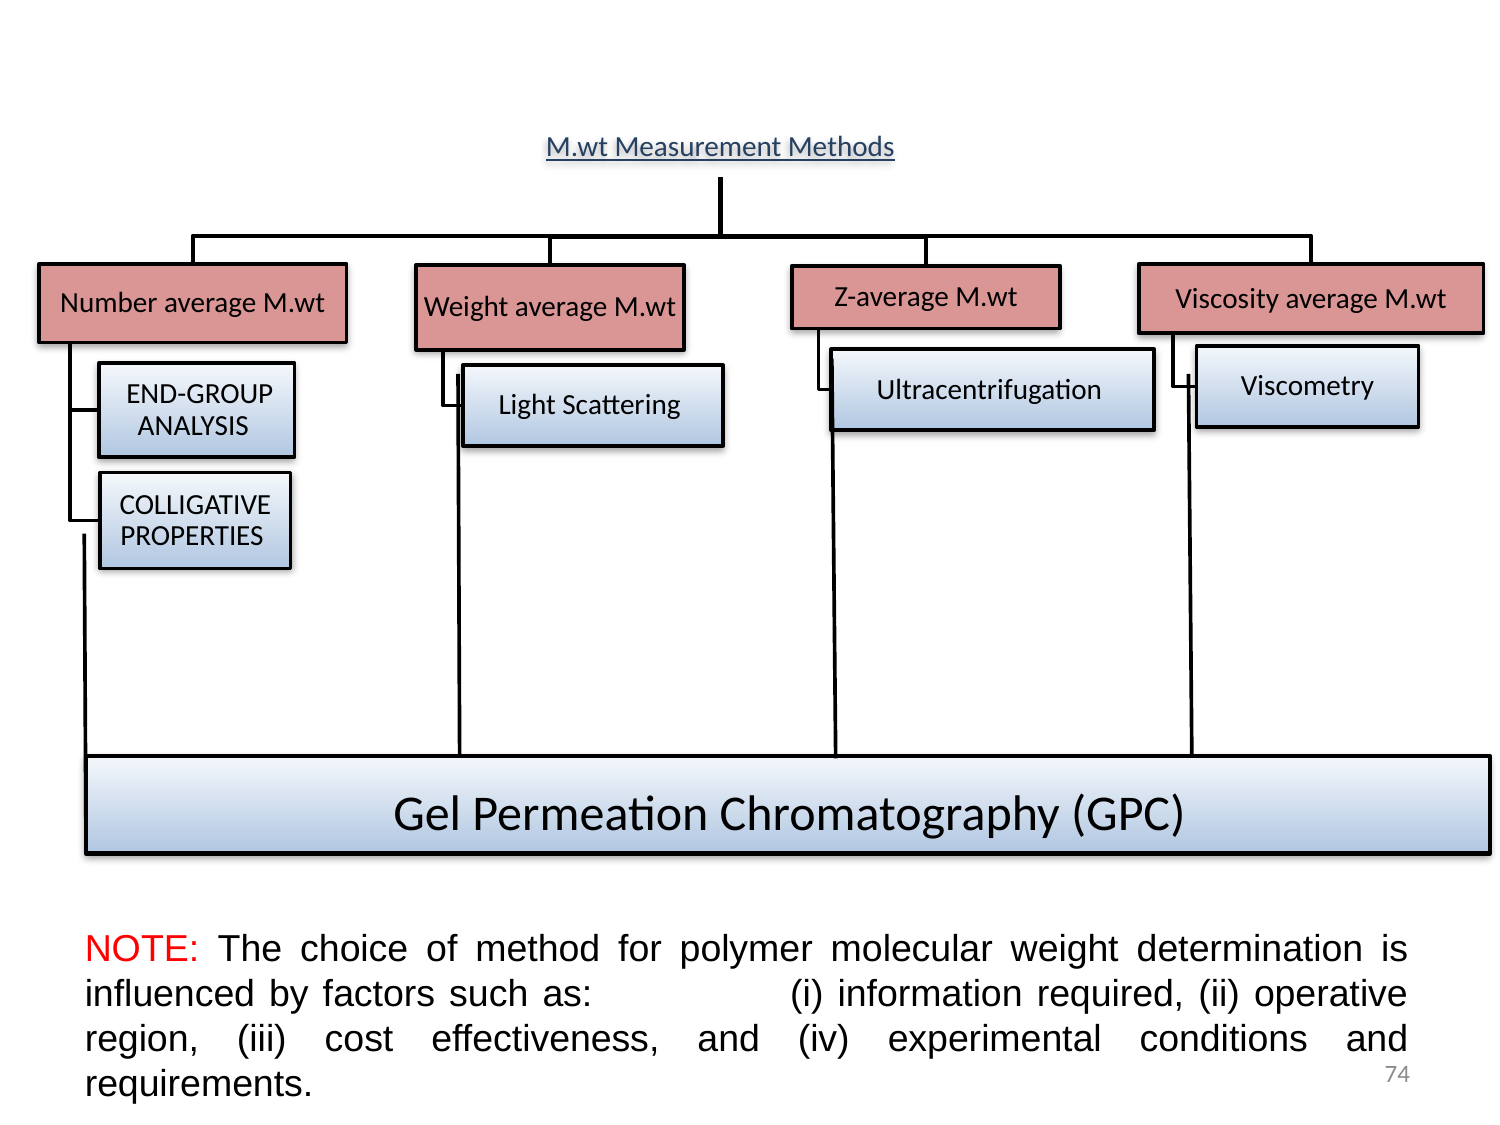

M.wt Measurement Methods
Number average M.wt
 END-GROUP ANALYSIS
COLLIGATIVE PROPERTIES
Viscosity average M.wt
Viscometry
Weight average M.wt
Light Scattering
Z-average M.wt
Ultracentrifugation

Gel Permeation Chromatography (GPC)
NOTE: The choice of method for polymer molecular weight determination is influenced by factors such as:              (i) information required, (ii) operative region, (iii) cost effectiveness, and (iv) experimental conditions and requirements.
74